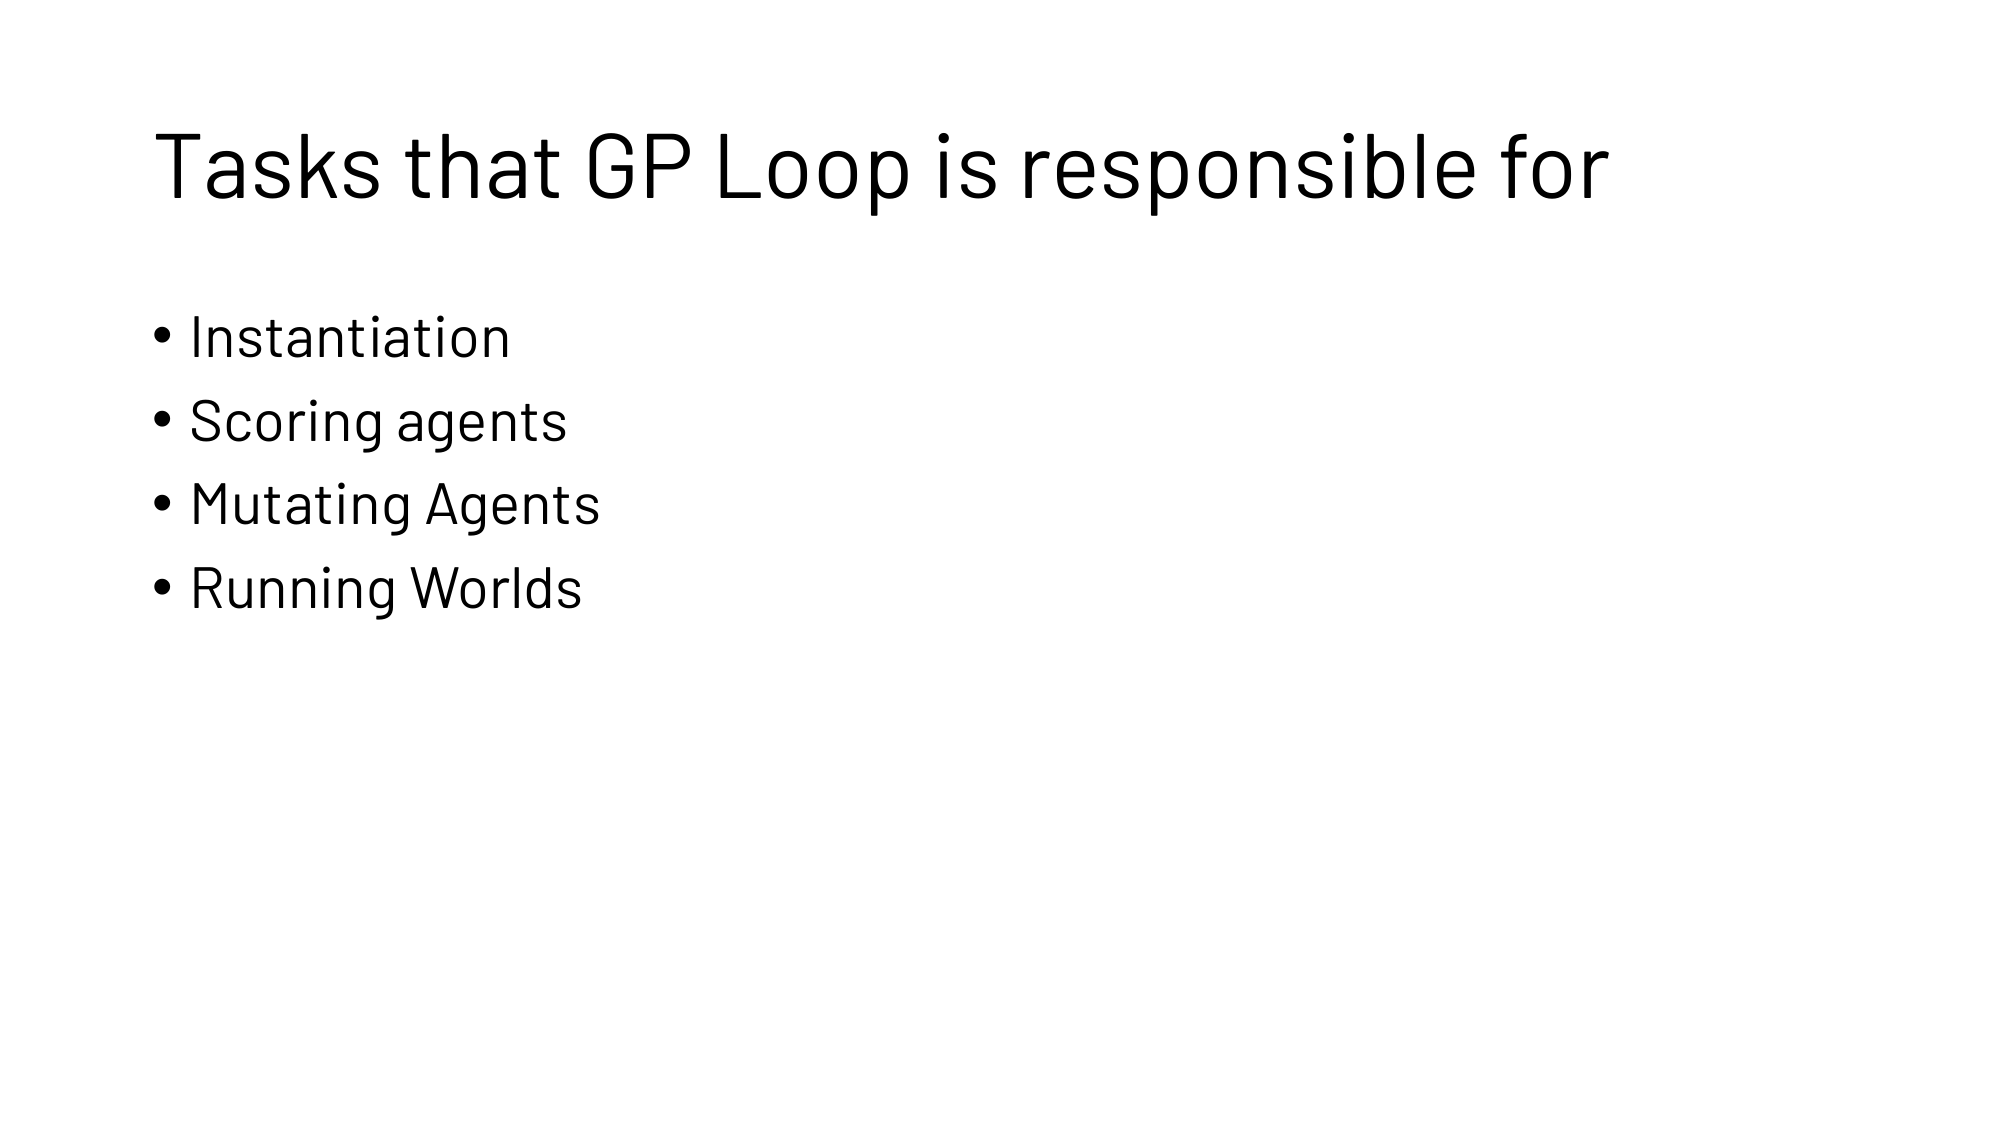

# Tasks that GP Loop is responsible for
Instantiation
Scoring agents
Mutating Agents
Running Worlds